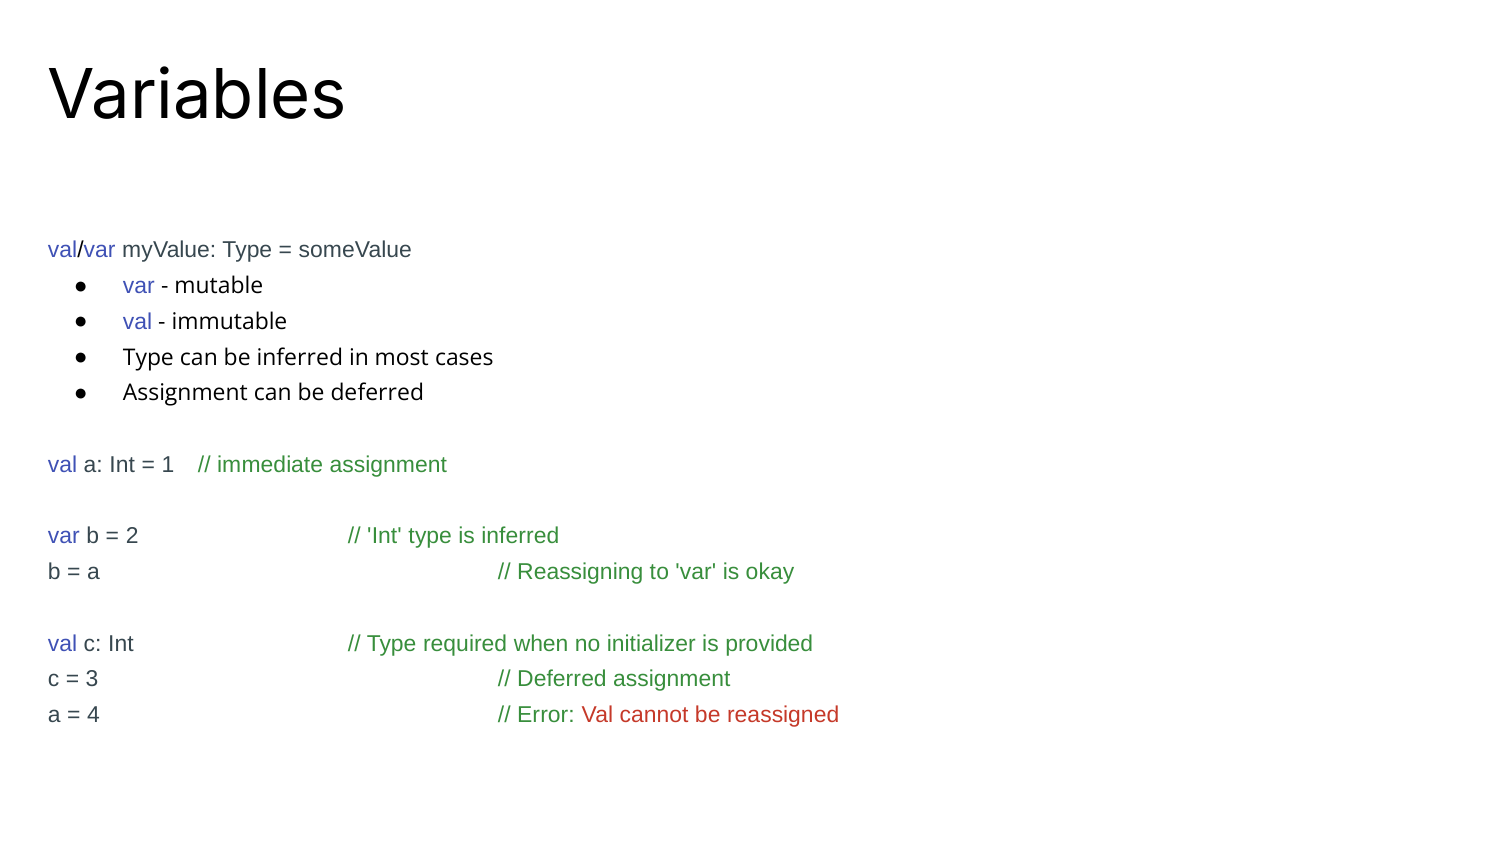

# Variables
val/var myValue: Type = someValue
var - mutable
val - immutable
Type can be inferred in most cases
Assignment can be deferred

val a: Int = 1	// immediate assignment

var b = 2		// 'Int' type is inferred
b = a 			// Reassigning to 'var' is okay

val c: Int		// Type required when no initializer is provided
c = 3			// Deferred assignment
a = 4			// Error: Val cannot be reassigned